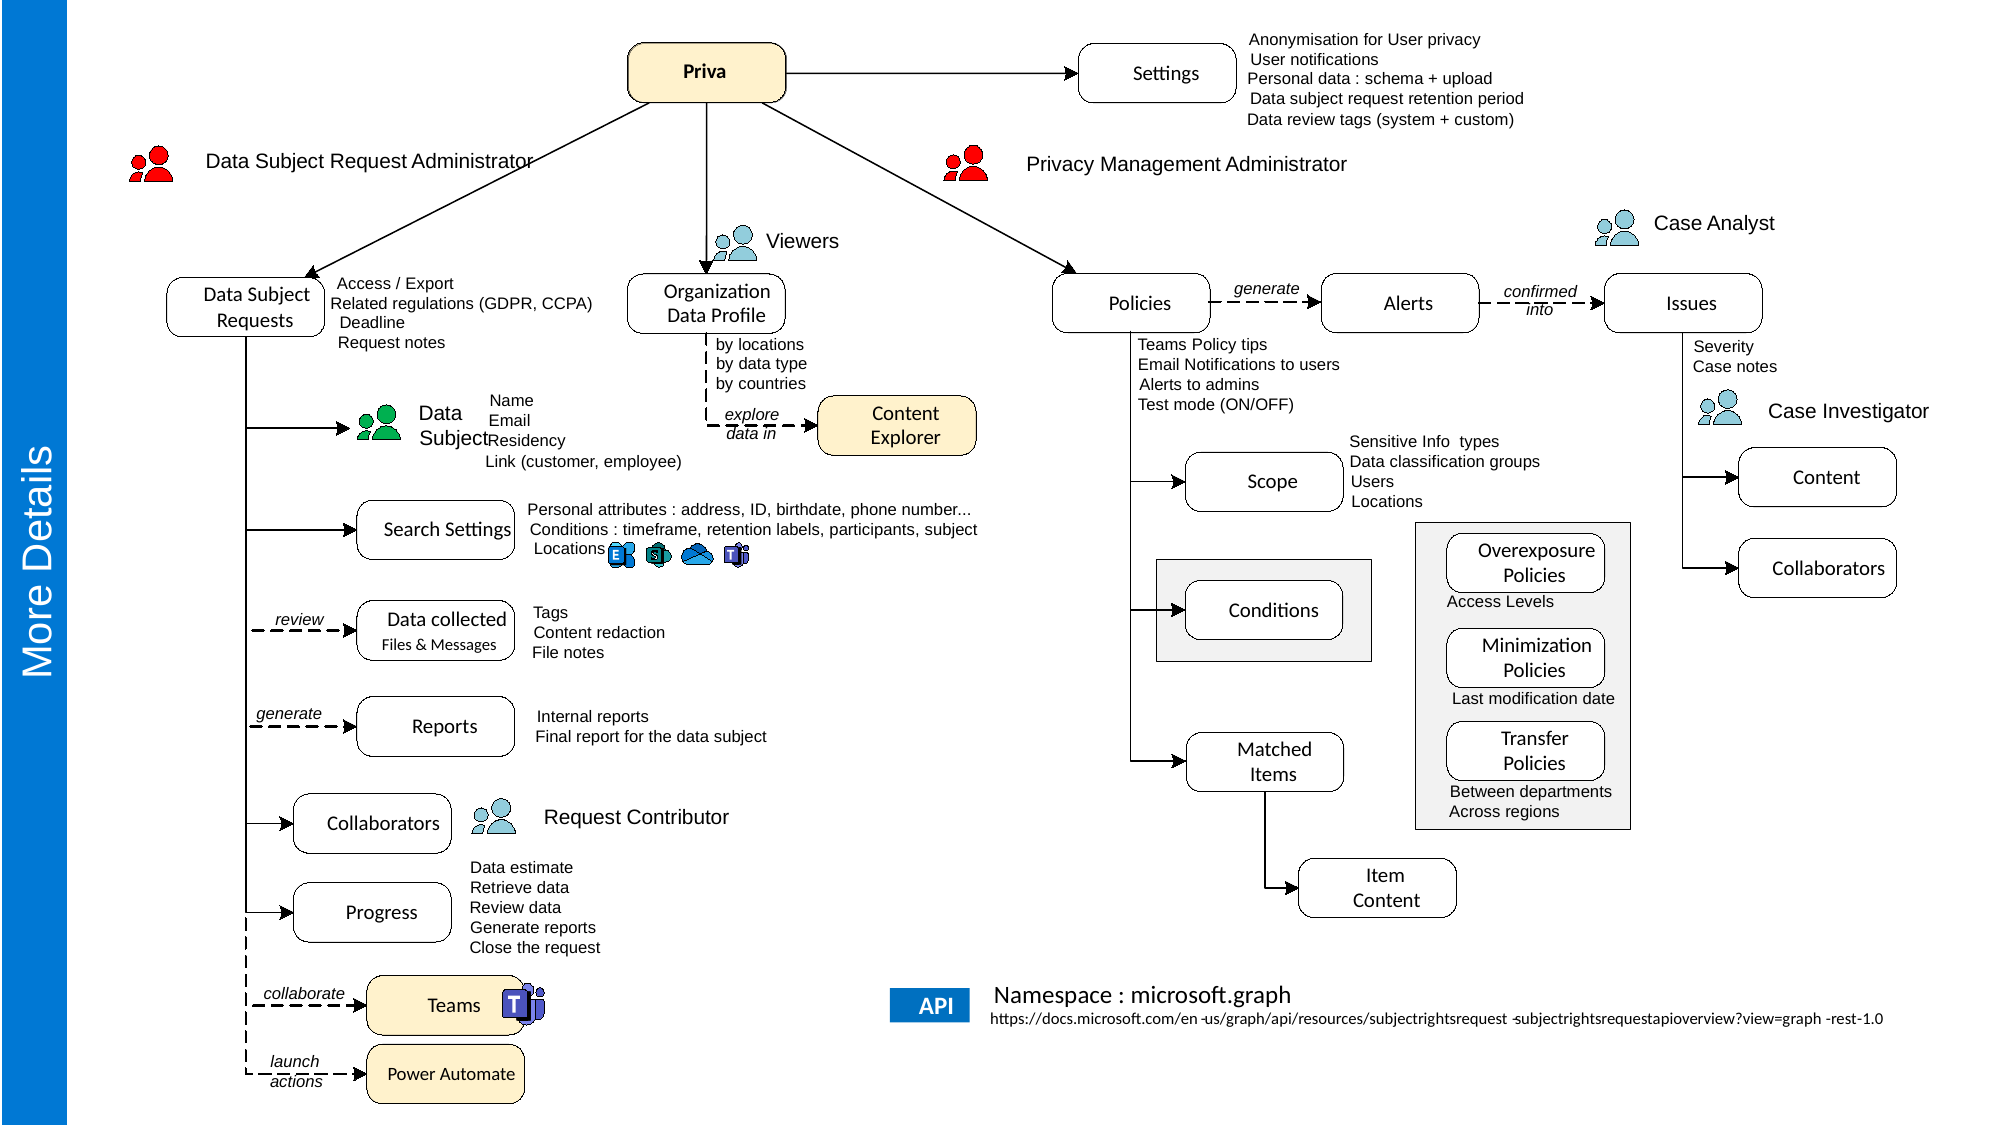

Anonymisation for User privacy

User notifications
Settings

Personal data : schema + upload

Data subject request retention period
Data review tags (system + custom)

Priva

Data Subject Request Administrator
Privacy Management Administrator

Case Analyst

Viewers

Access / Export
Related regulations (GDPR, CCPA)
Deadline
Request notes

Request Contributor

Collaborators

Data estimate
Retrieve data

Review data
Progress

Generate reports
Close the request

collaborate

Teams

launch
Power Automate

actions
Name
Email
Residency
Link (customer, employee)
Personal attributes : address, ID, birthdate, phone number...
Conditions : timeframe, retention labels, participants, subject
Locations

Tags
Content redaction
File notes
Internal reports
Final report for the data subject

Organization

generate
confirmed
Data Subject
Policies
Alerts
Issues

into

Data Profile

Requests

by locations

Severity
Case notes

Case Investigator

Content

Collaborators

Teams Policy tips
Email Notifications to users
Alerts to admins
Test mode (ON/OFF)
Sensitive Info  types
Data classification groups
Users
Locations
Access Levels
Last modification date
Between departments
Across regions

Item

Content

by data type
by countries

Content
Data
explore

data in
Explorer
Subject

Scope

Search Settings

More Details

Overexposure

Policies

Conditions

Data collected
review

Minimization
Files & Messages
Policies

generate
Reports

Transfer

Matched
Policies

Items
Namespace : microsoft.graph

API
https://docs.microsoft.com/en
-
us/graph/api/resources/subjectrightsrequest
-
subjectrightsrequestapioverview?view=graph
-
rest
-
1.0